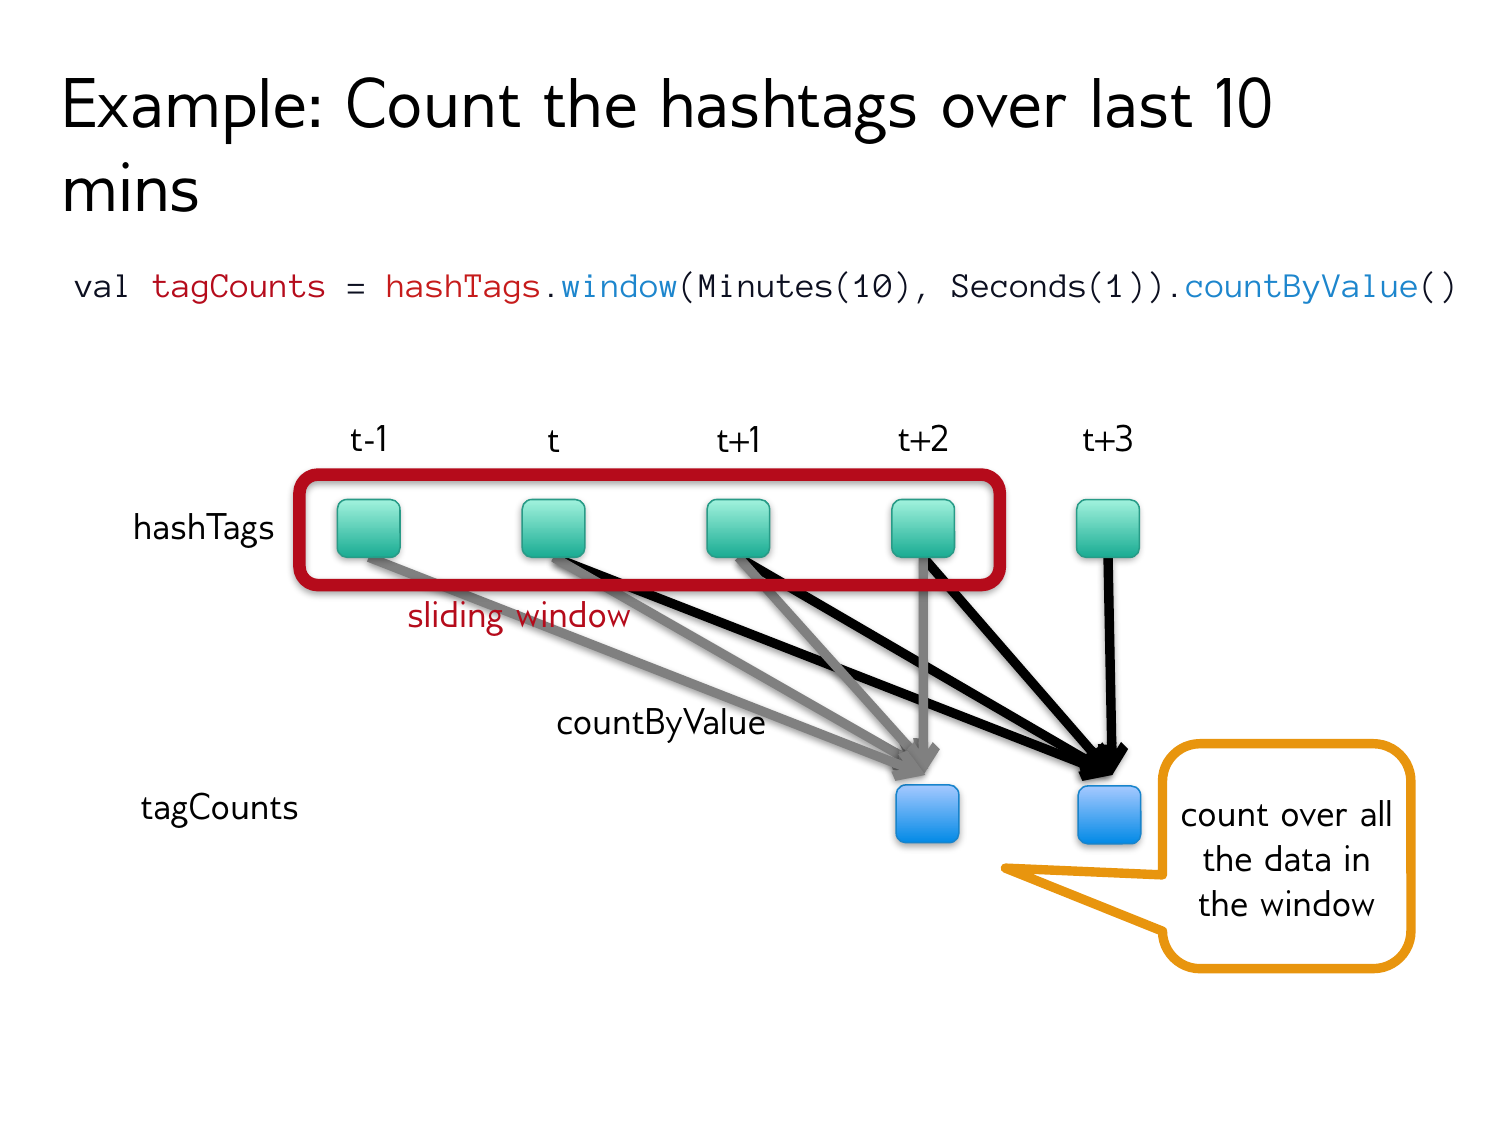

# Example: Count the hashtags over last 10 mins
val tagCounts = hashTags.window(Minutes(10), Seconds(1)).countByValue()

t-1
t+2
t+3
t
t+1
hashTags

sliding window
countByValue
count over all the data in the window
tagCounts